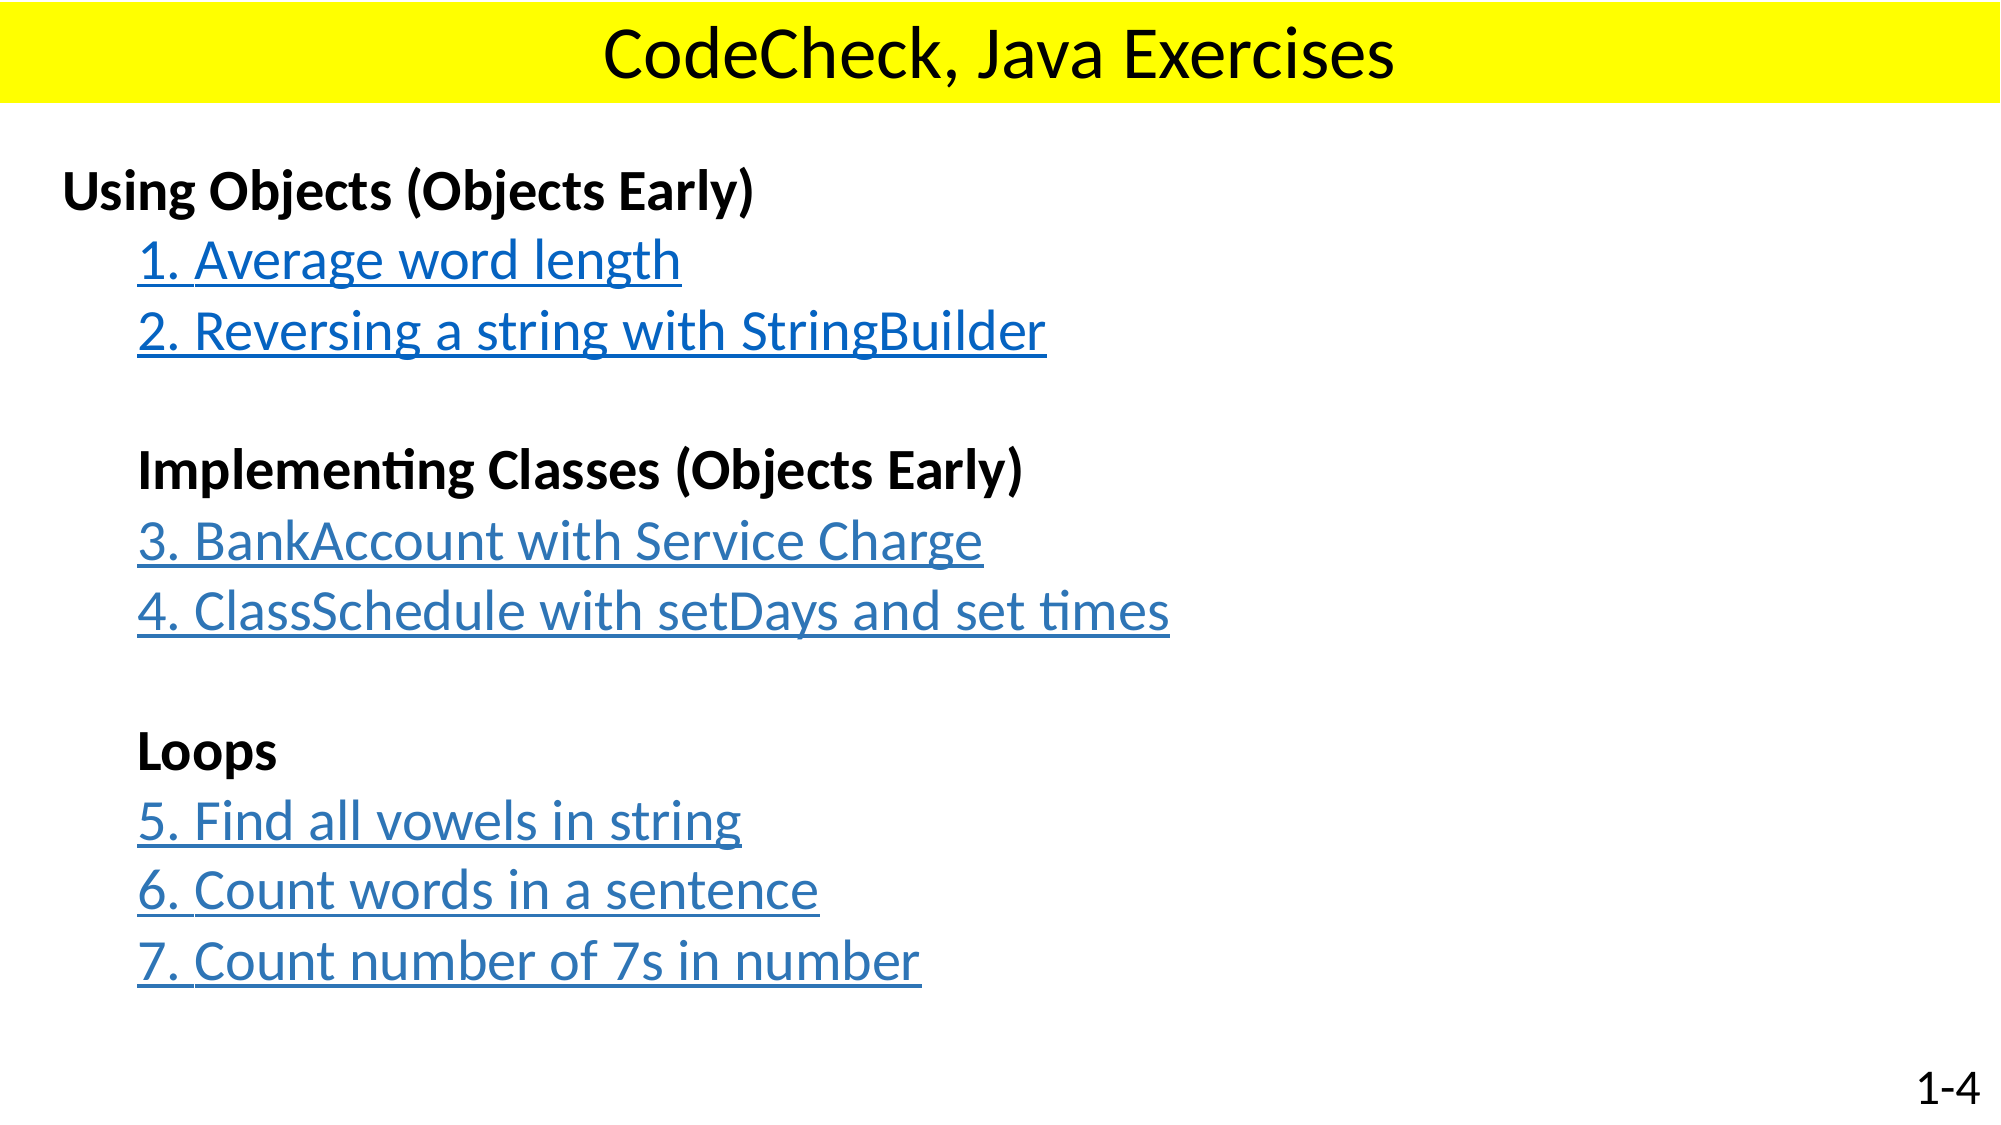

# CodeCheck, Java Exercises
Using Objects (Objects Early)
1. Average word length
2. Reversing a string with StringBuilder

Implementing Classes (Objects Early)
3. BankAccount with Service Charge
4. ClassSchedule with setDays and set times

Loops
5. Find all vowels in string
6. Count words in a sentence
7. Count number of 7s in number

1-4